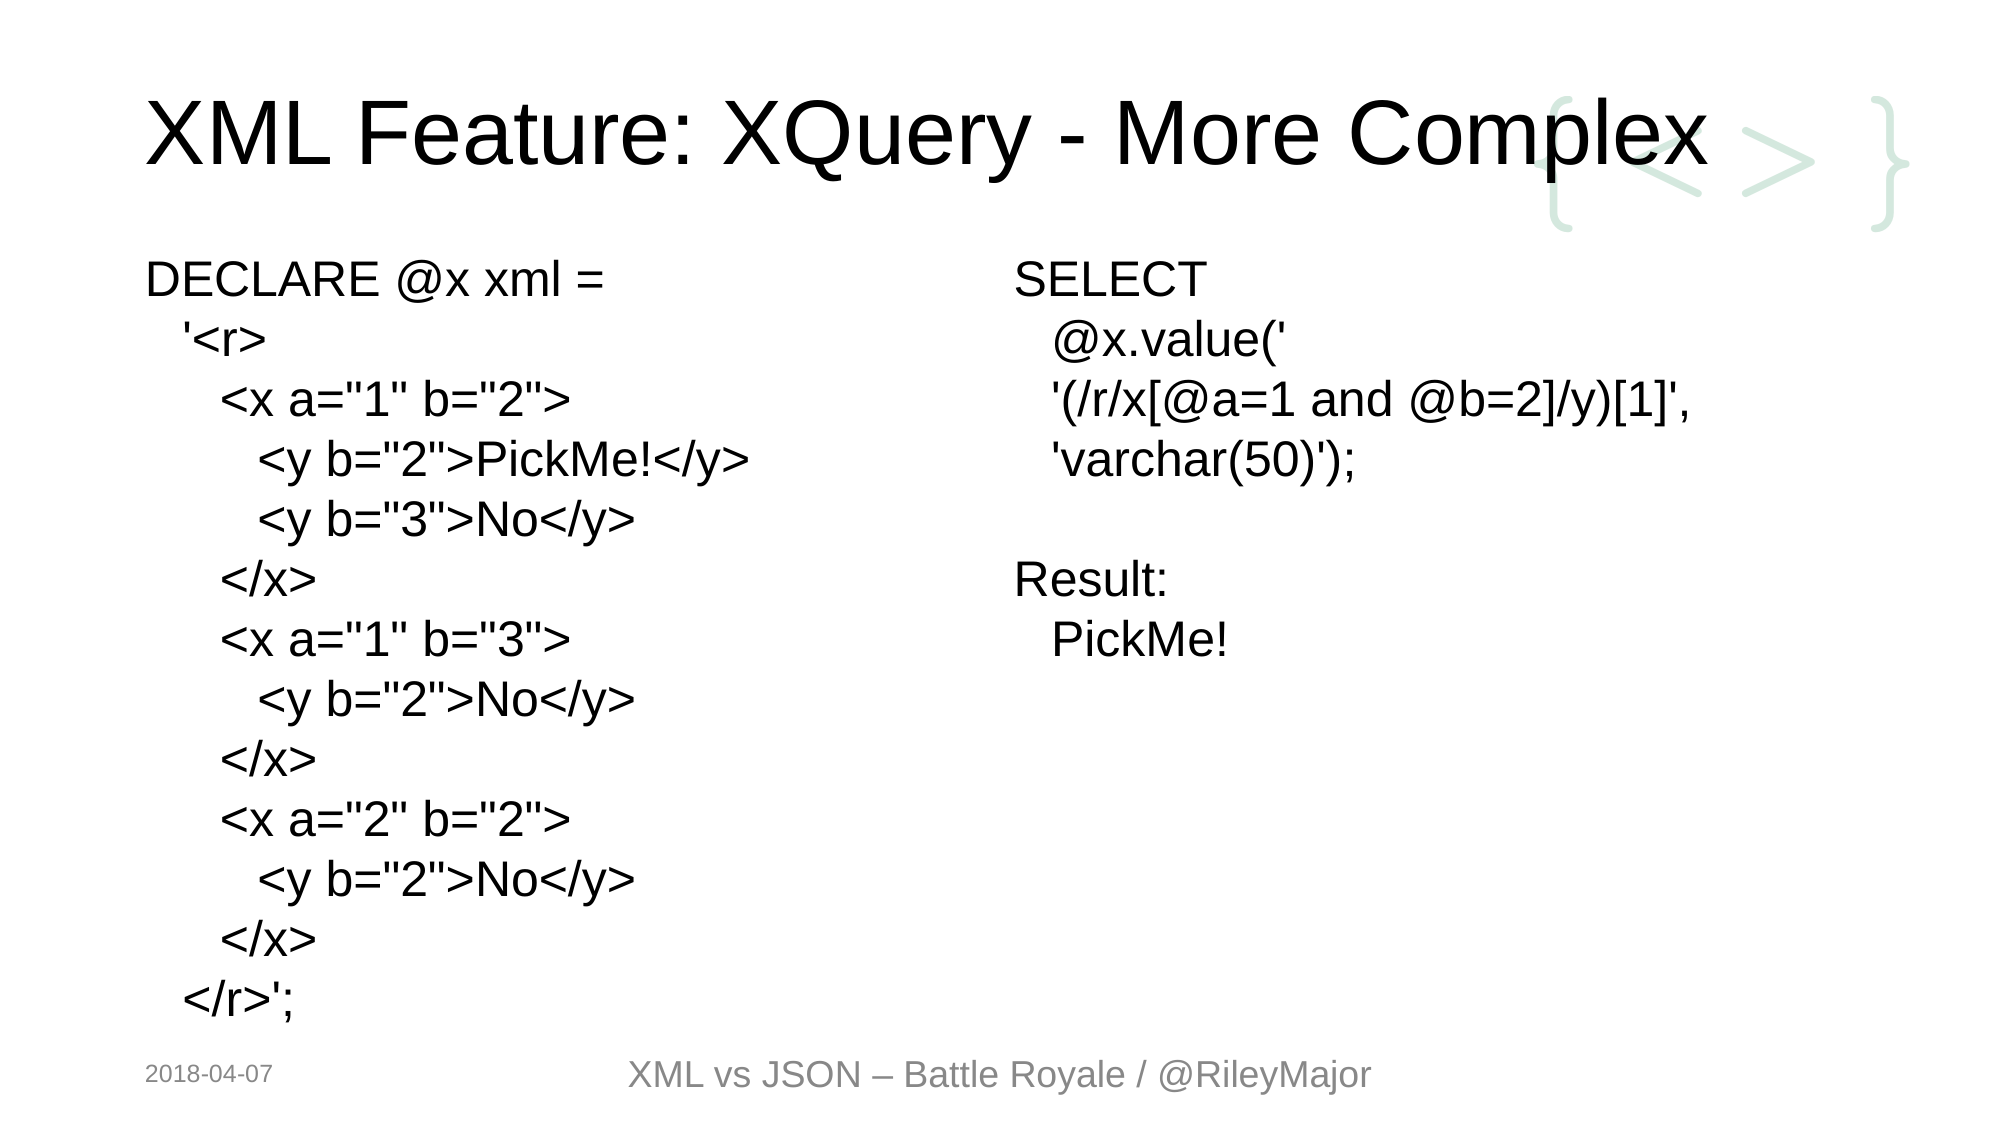

# XML Feature: XQuery - More Complex
SELECT
@x.value('
'(/r/x[@a=1 and @b=2]/y)[1]',
'varchar(50)');

Result:
PickMe!
DECLARE @x xml =
'<r>
<x a="1" b="2">
<y b="2">PickMe!</y>
<y b="3">No</y>
</x>
<x a="1" b="3">
<y b="2">No</y>
</x>
<x a="2" b="2">
<y b="2">No</y>
</x>
</r>';
42